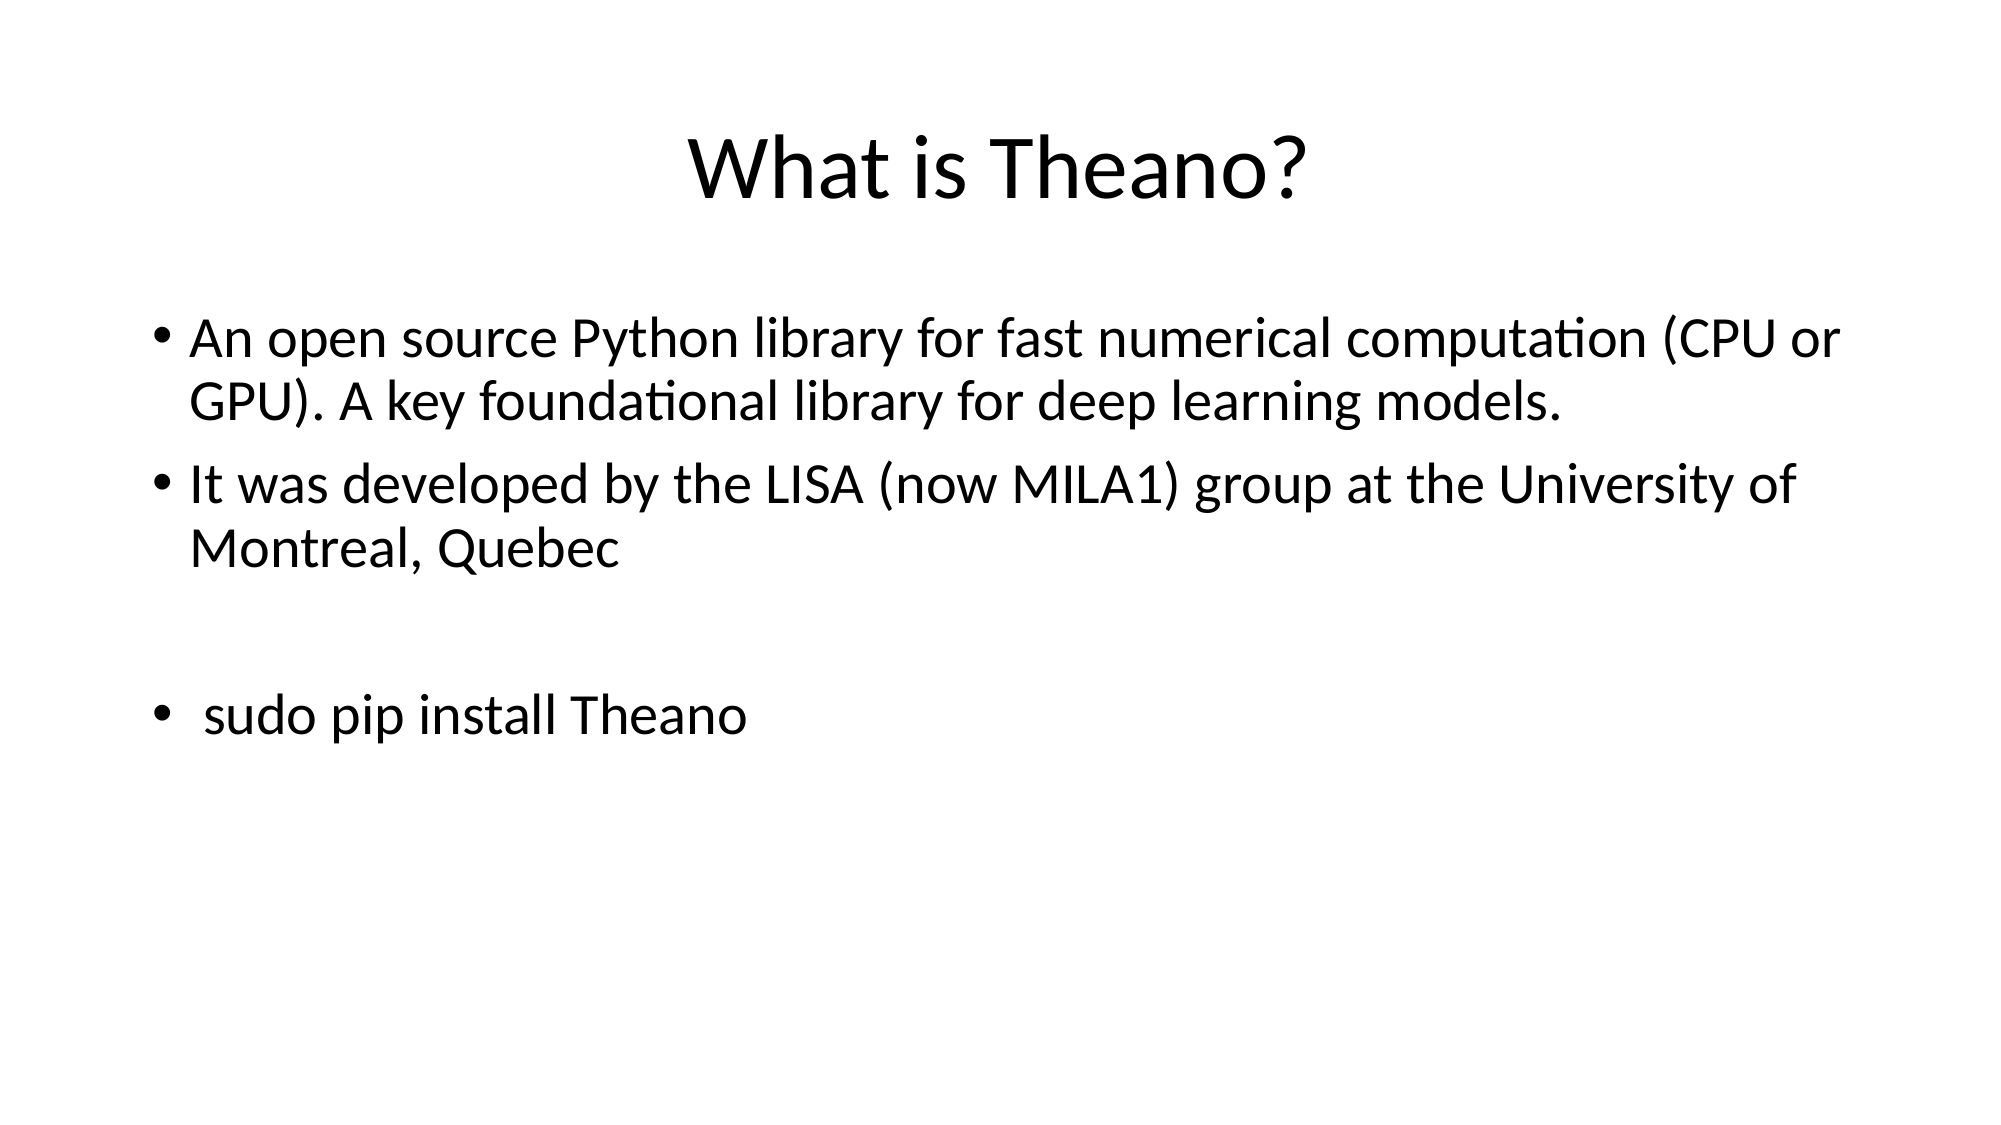

# What is Theano?
An open source Python library for fast numerical computation (CPU or GPU). A key foundational library for deep learning models.
It was developed by the LISA (now MILA1) group at the University of Montreal, Quebec

 sudo pip install Theano